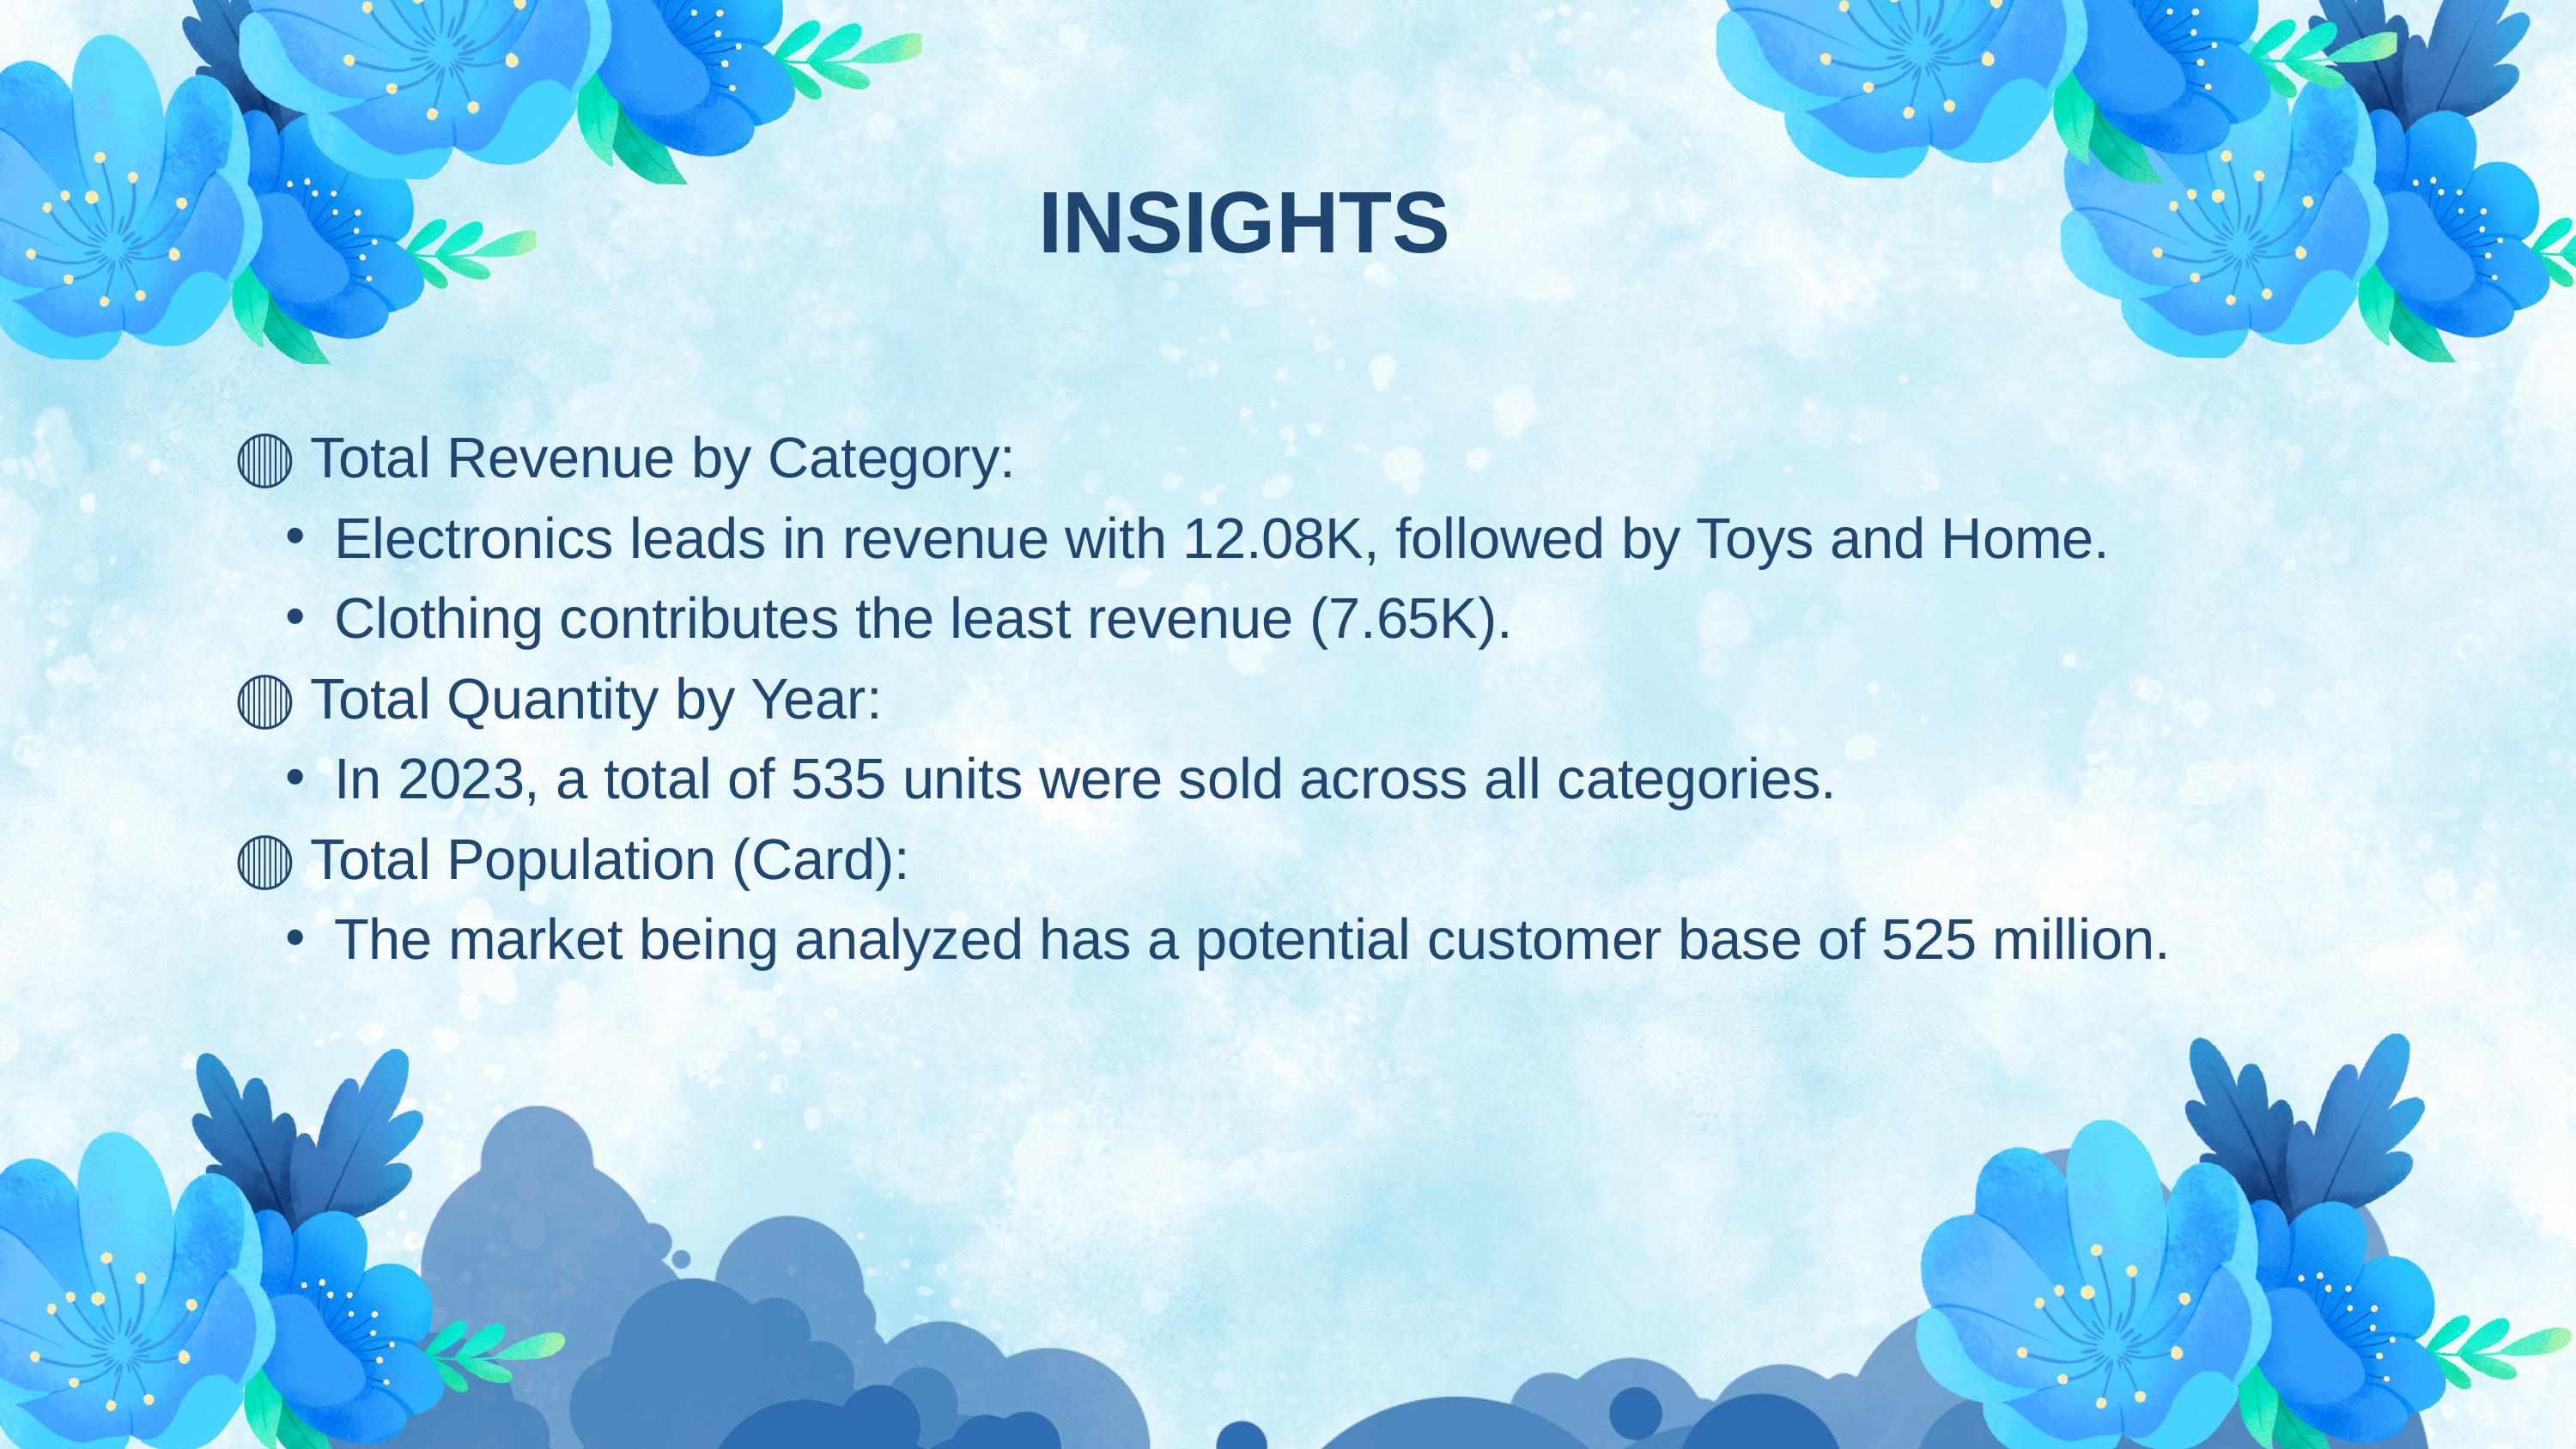

INSIGHTS

🔴 Total Revenue by Category:
Electronics leads in revenue with 12.08K, followed by Toys and Home.
Clothing contributes the least revenue (7.65K).
🔴 Total Quantity by Year:
In 2023, a total of 535 units were sold across all categories.
🔴 Total Population (Card):
The market being analyzed has a potential customer base of 525 million.